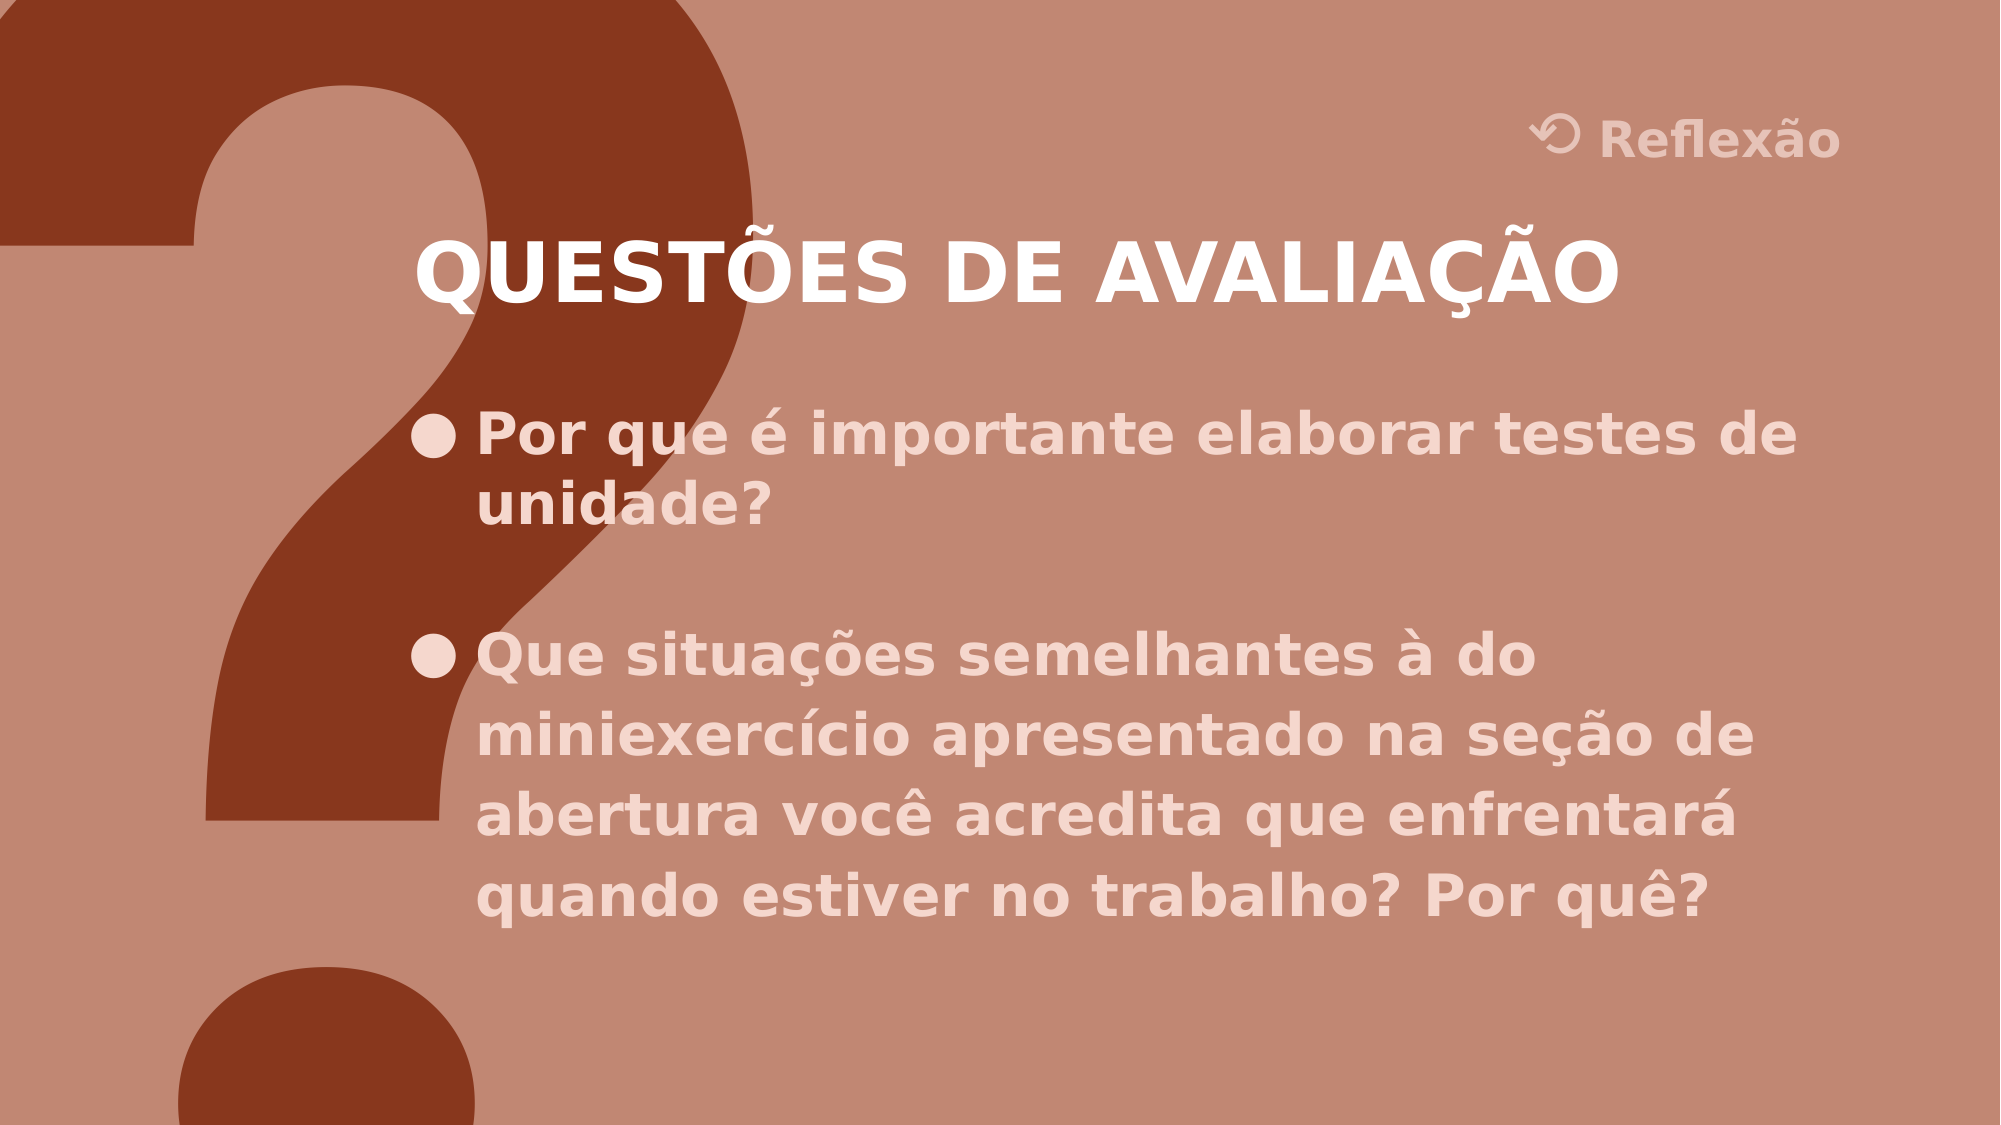

?
⟲ Reflexão
QUESTÕES DE AVALIAÇÃO
Por que é importante elaborar testes de unidade?

Que situações semelhantes à do miniexercício apresentado na seção de abertura você acredita que enfrentará quando estiver no trabalho? Por quê?